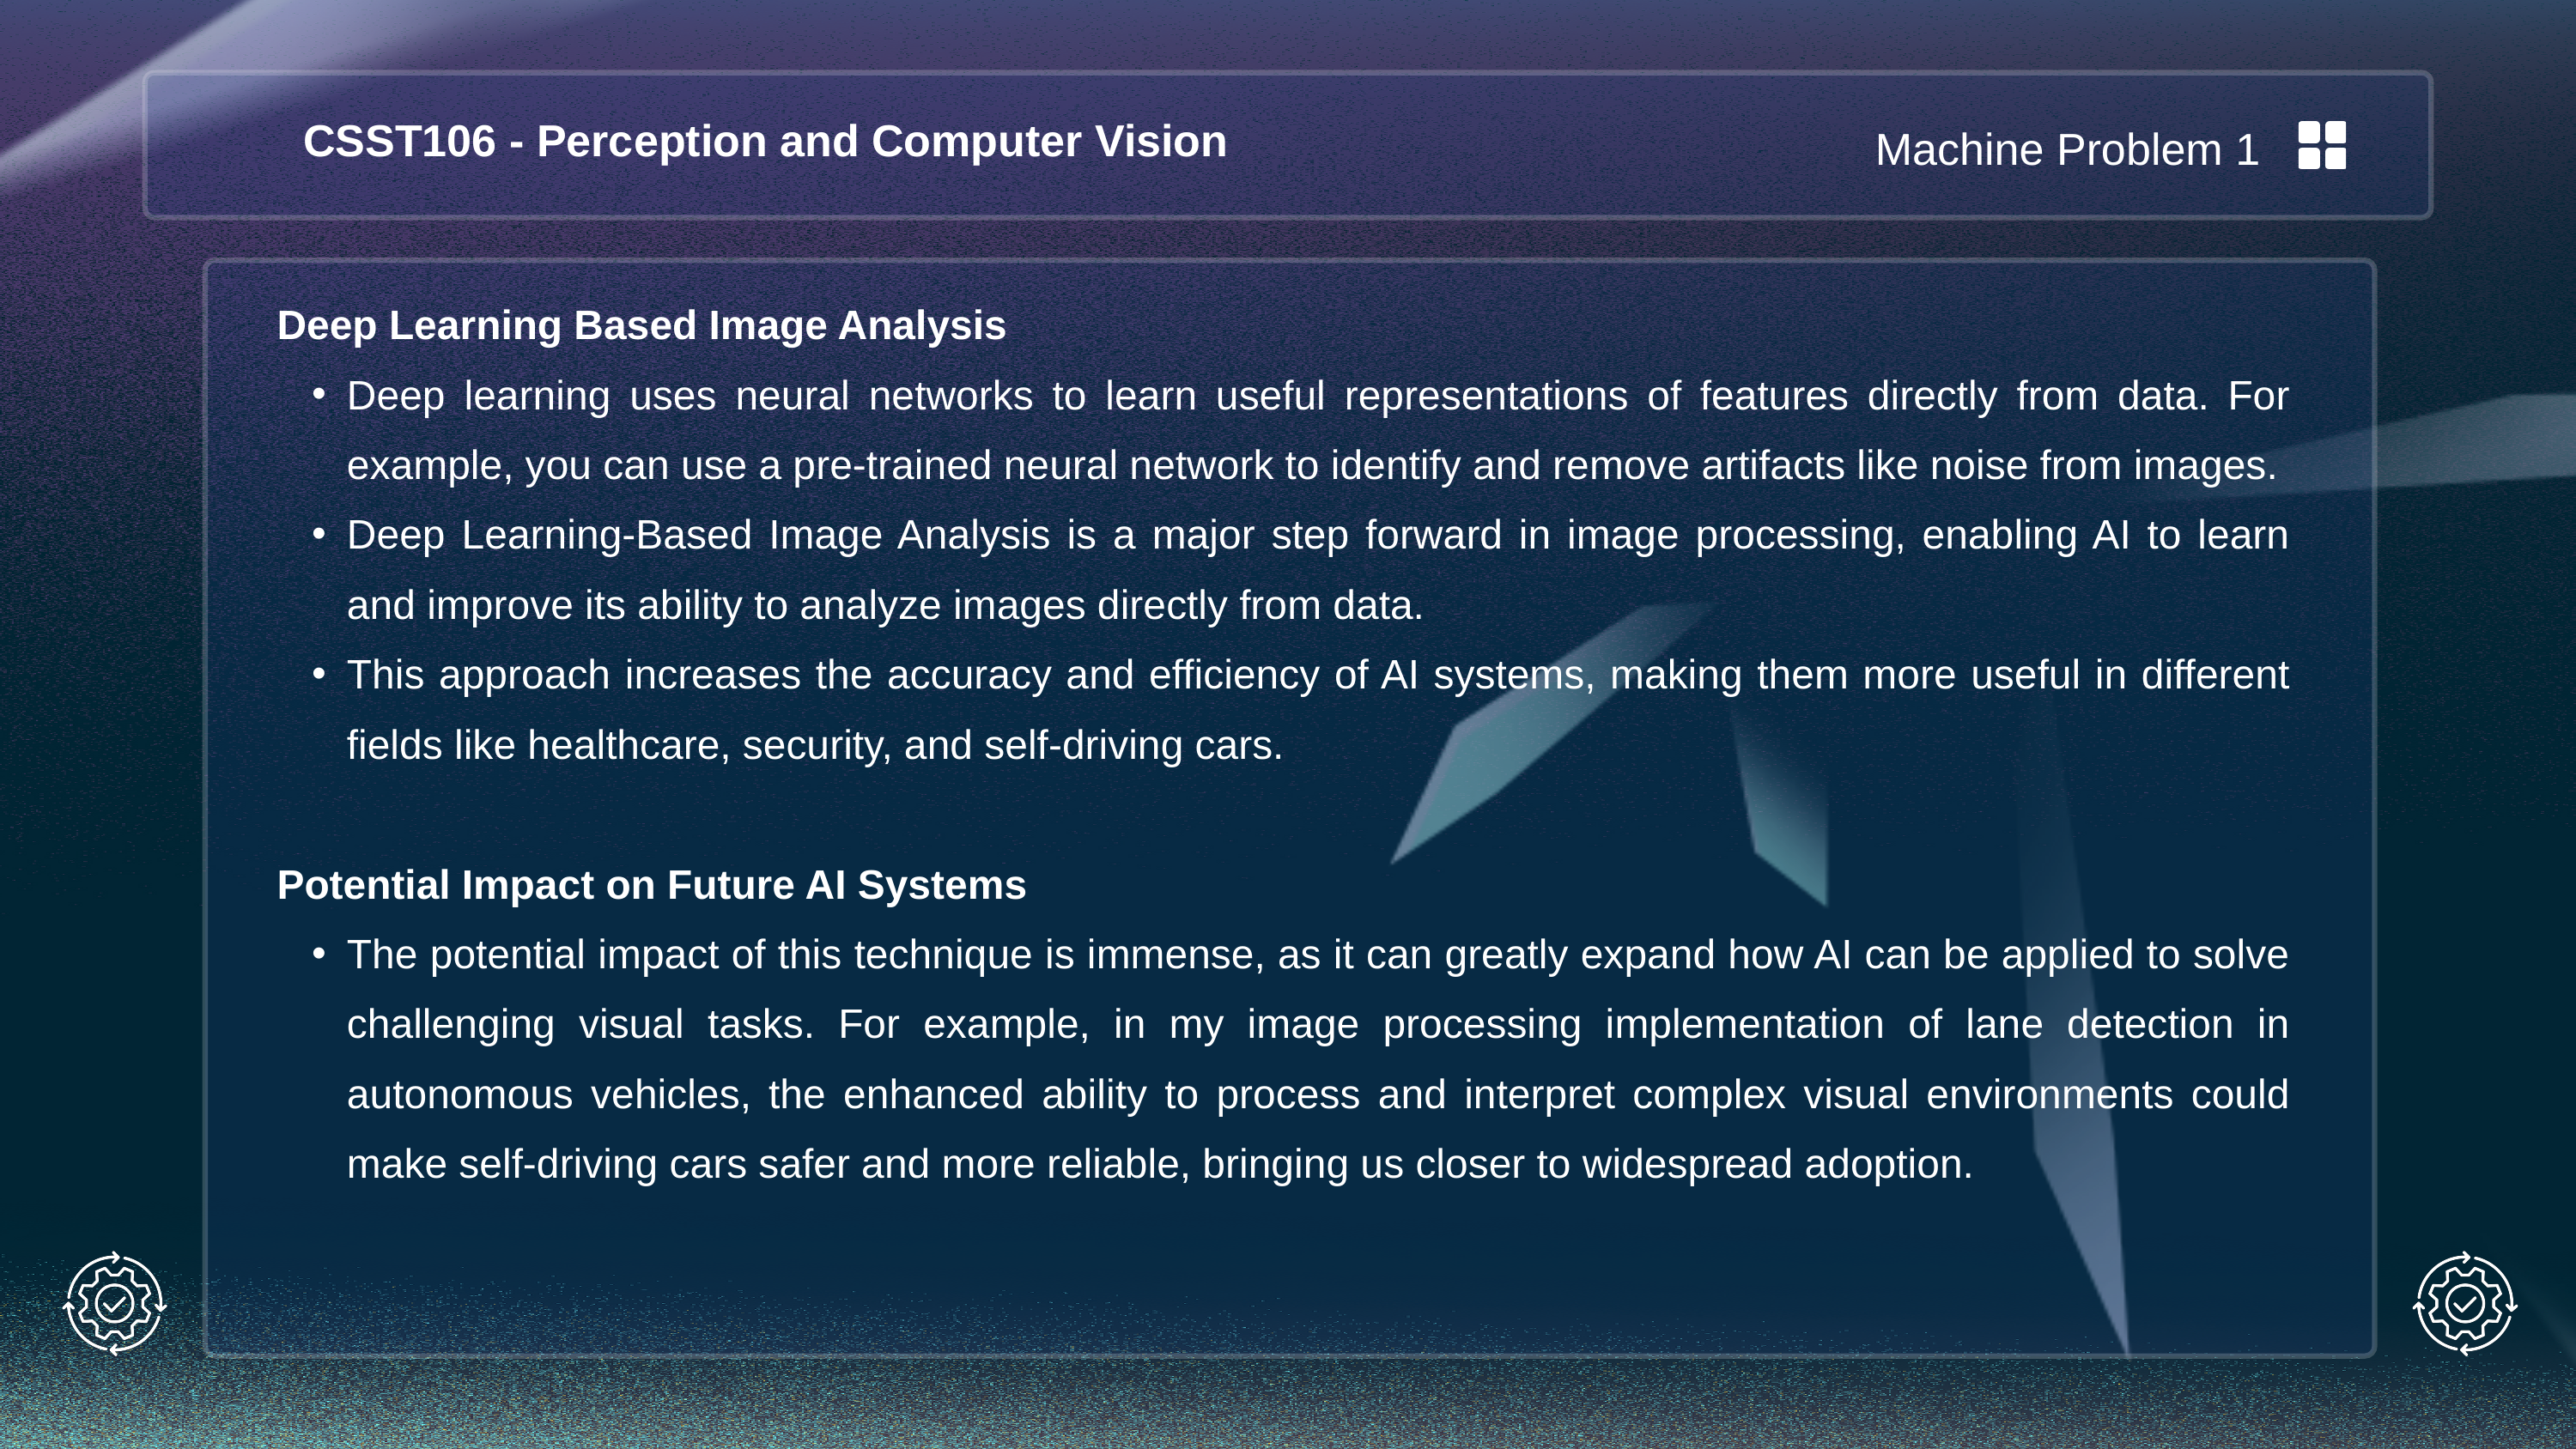

Machine Problem 1

CSST106 - Perception and Computer Vision

Deep Learning Based Image Analysis
Deep learning uses neural networks to learn useful representations of features directly from data. For example, you can use a pre-trained neural network to identify and remove artifacts like noise from images.
Deep Learning-Based Image Analysis is a major step forward in image processing, enabling AI to learn and improve its ability to analyze images directly from data.
This approach increases the accuracy and efficiency of AI systems, making them more useful in different fields like healthcare, security, and self-driving cars.

Potential Impact on Future AI Systems
The potential impact of this technique is immense, as it can greatly expand how AI can be applied to solve challenging visual tasks. For example, in my image processing implementation of lane detection in autonomous vehicles, the enhanced ability to process and interpret complex visual environments could make self-driving cars safer and more reliable, bringing us closer to widespread adoption.